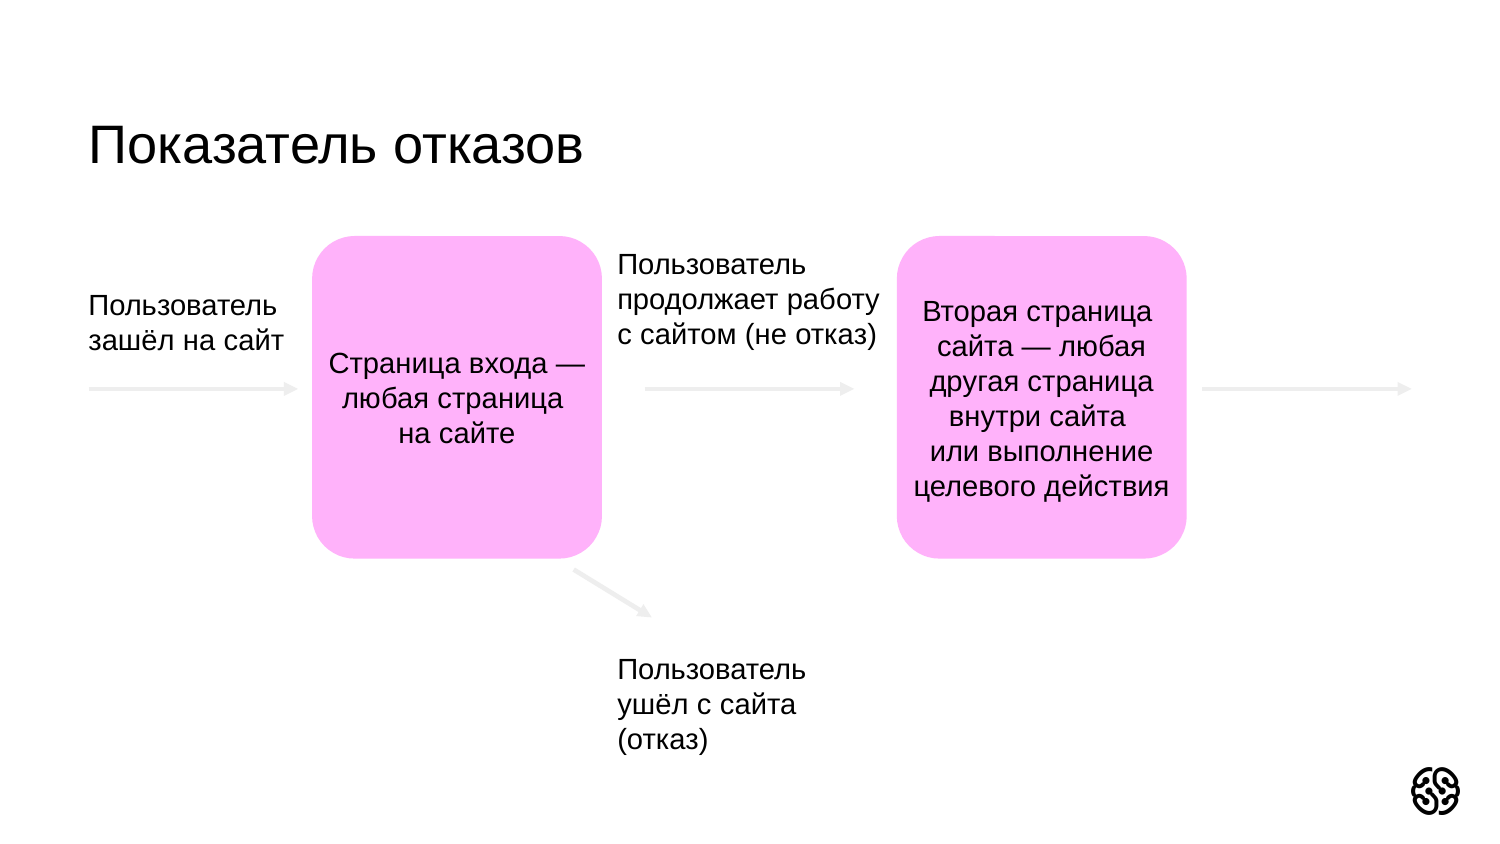

# Показатель отказов
Страница входа — любая страница
на сайте
Вторая страница
сайта — любая другая страница внутри сайта
или выполнение целевого действия
Пользователь
продолжает работу с сайтом (не отказ)
Пользователь
зашёл на сайт
Пользователь
ушёл с сайта (отказ)